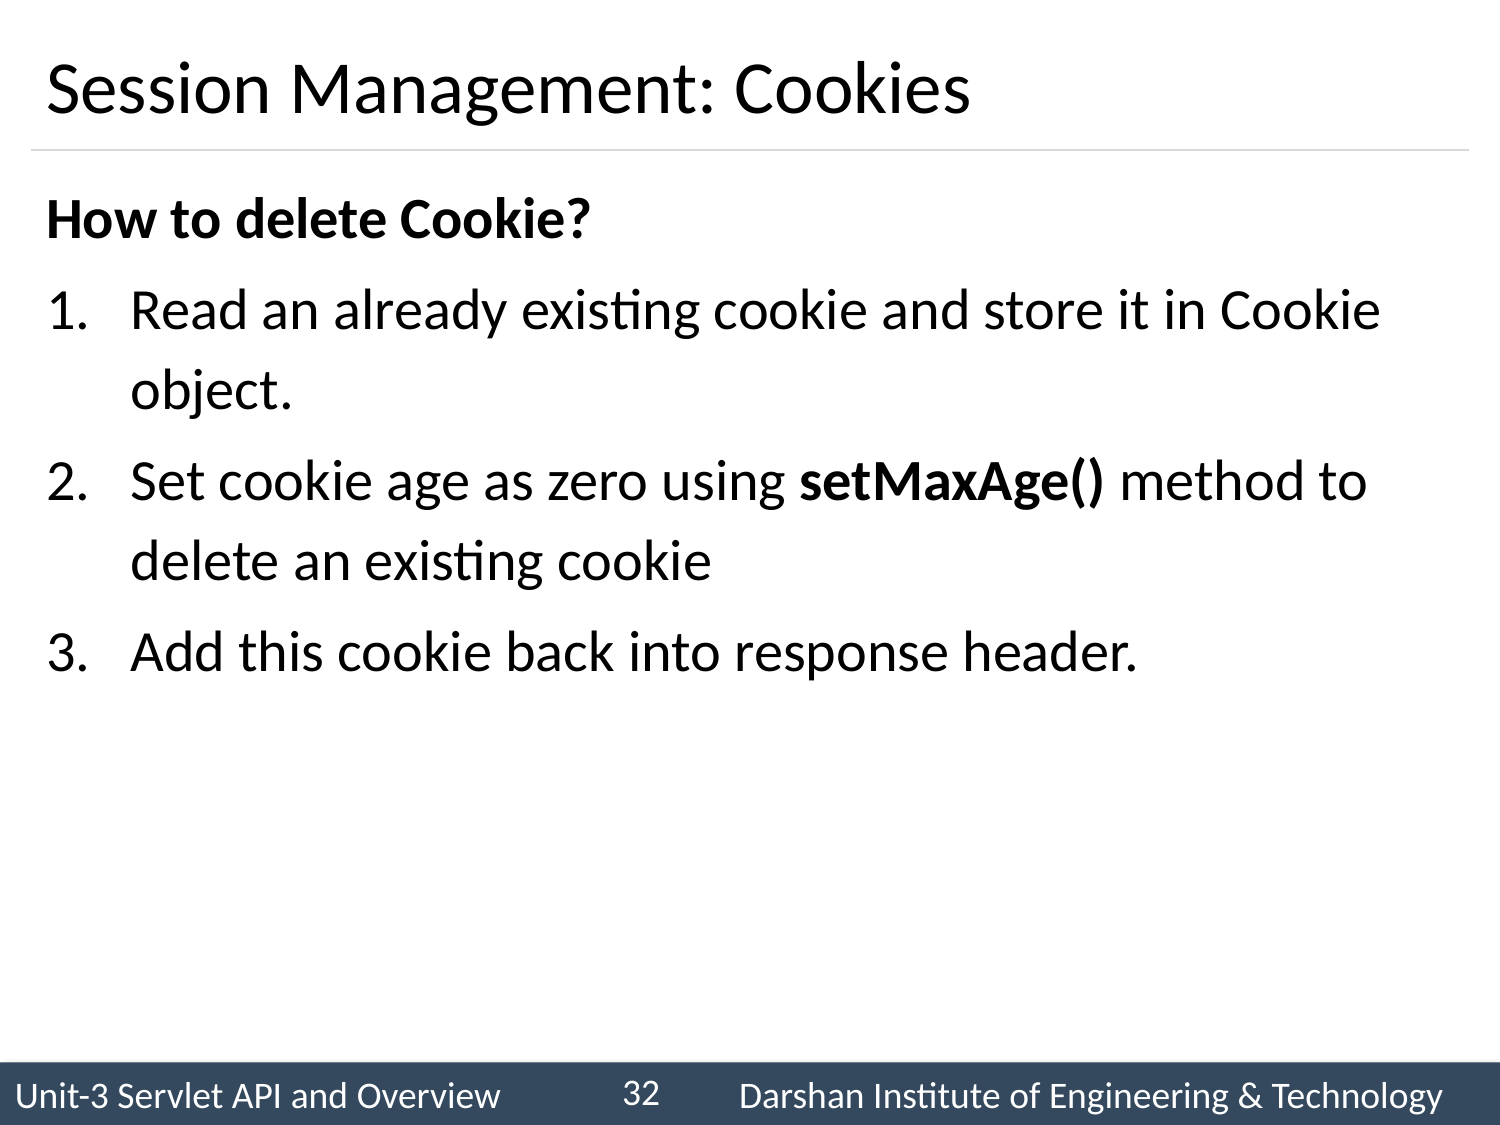

# Session Management: Cookies
How to delete Cookie?
Read an already existing cookie and store it in Cookie object.
Set cookie age as zero using setMaxAge() method to delete an existing cookie
Add this cookie back into response header.

32